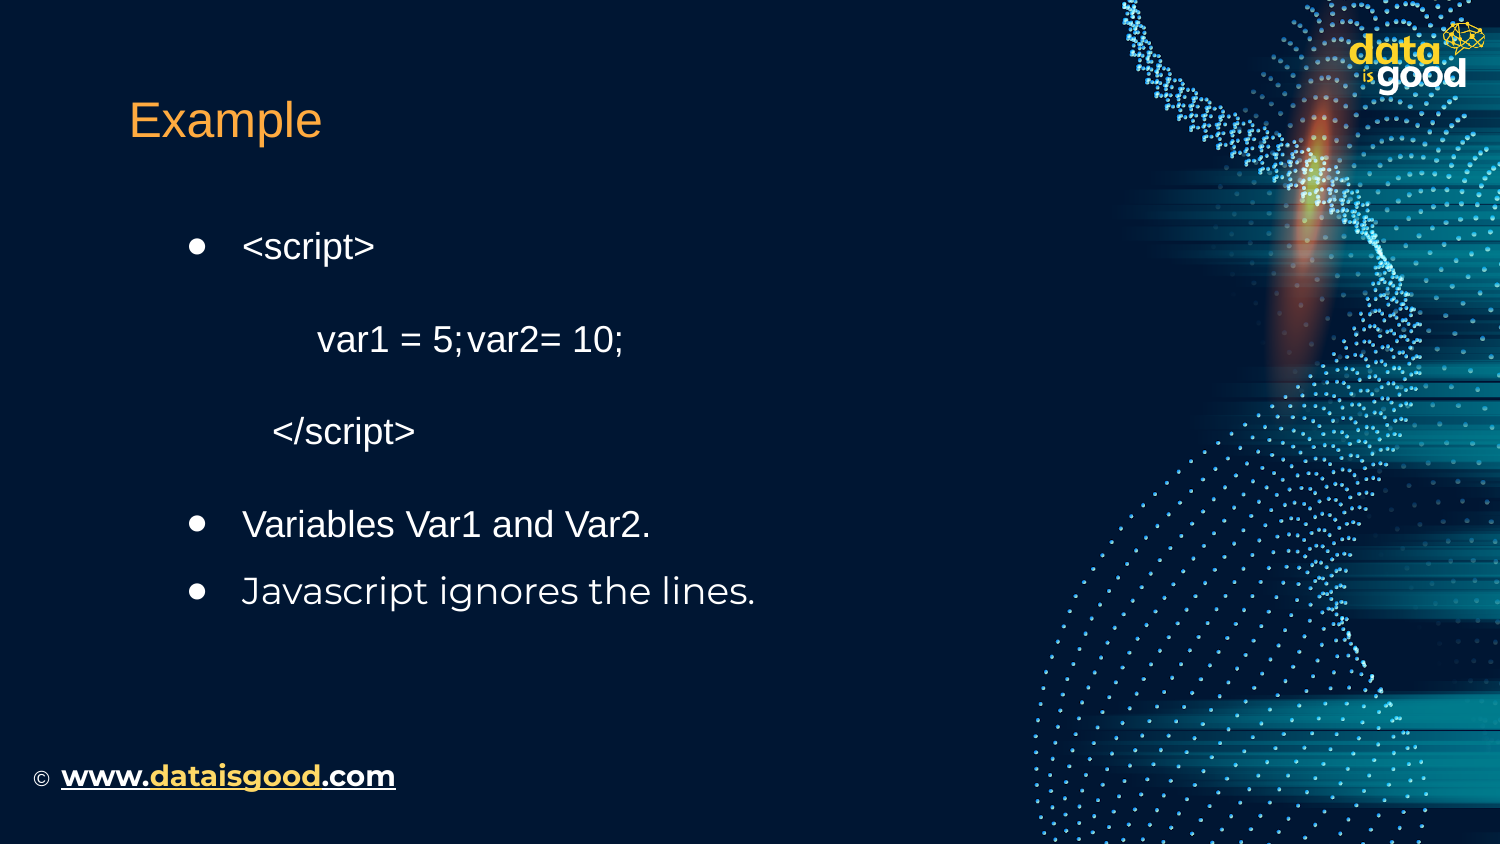

# Example
<script>
var1 = 5;	var2= 10;
          </script>
Variables Var1 and Var2.
Javascript ignores the lines.